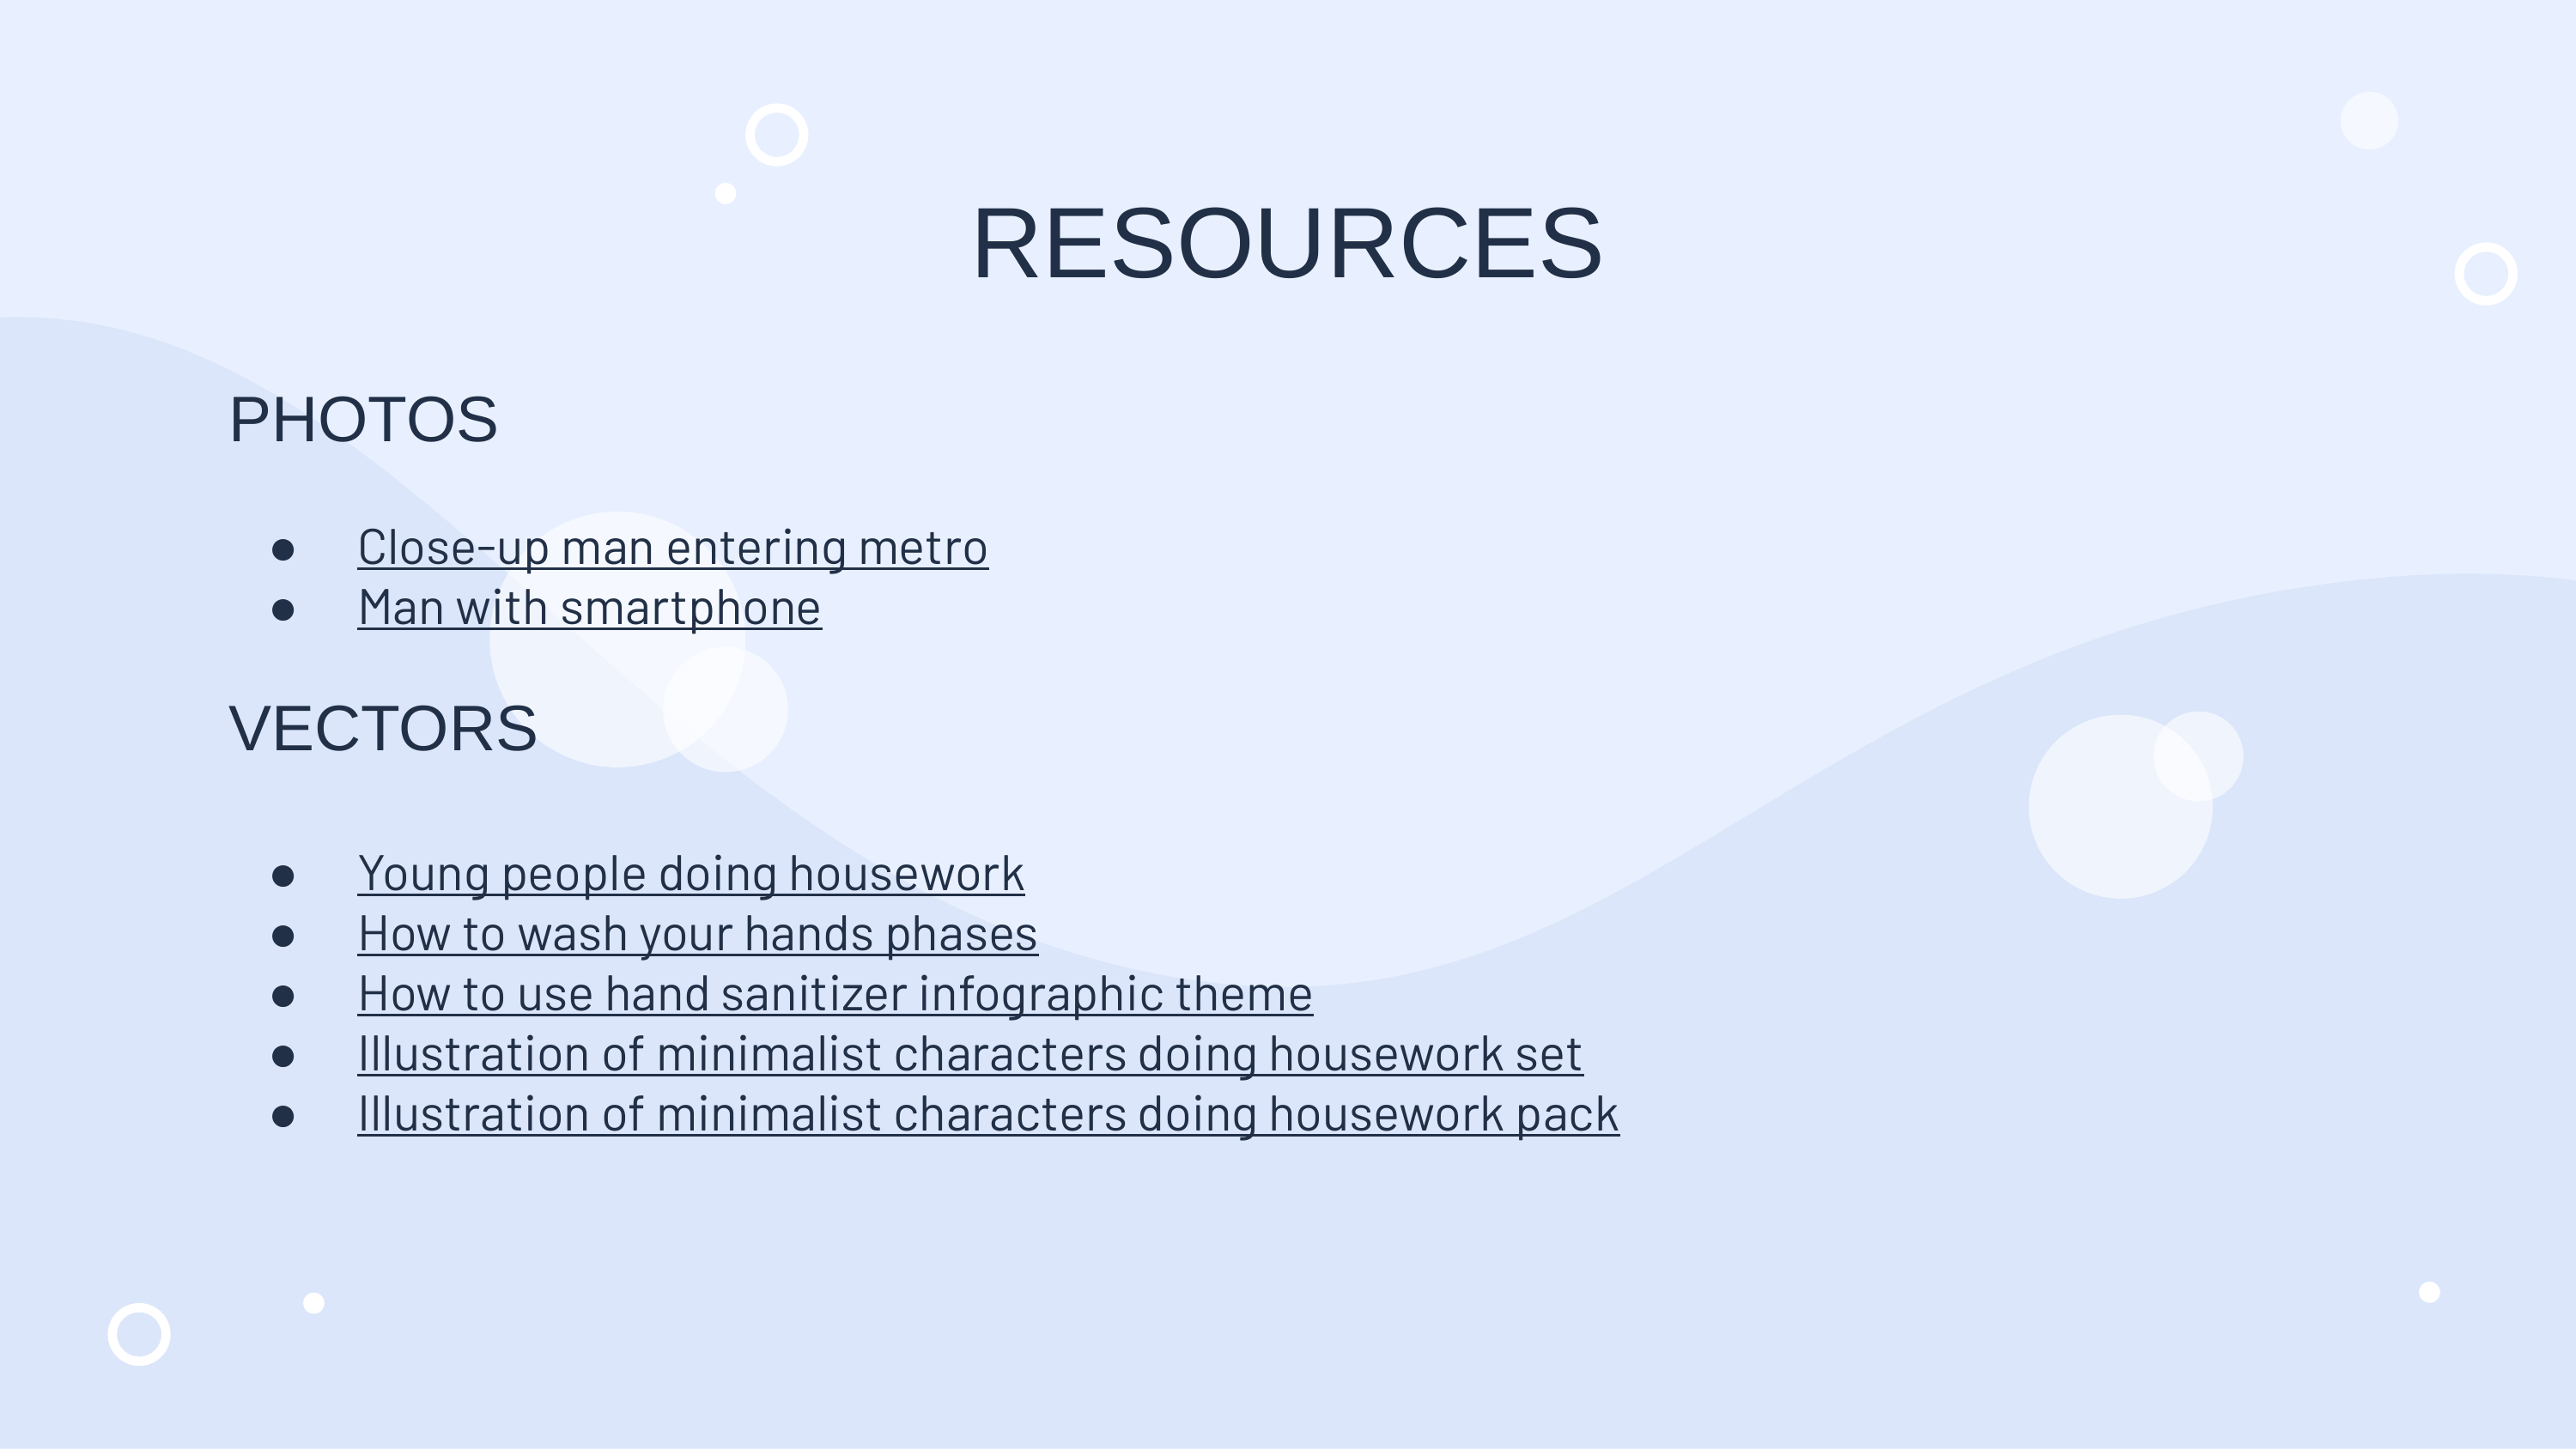

# RESOURCES
PHOTOS

Close-up man entering metro
Man with smartphone

VECTORS

Young people doing housework
How to wash your hands phases
How to use hand sanitizer infographic theme
Illustration of minimalist characters doing housework set
Illustration of minimalist characters doing housework pack